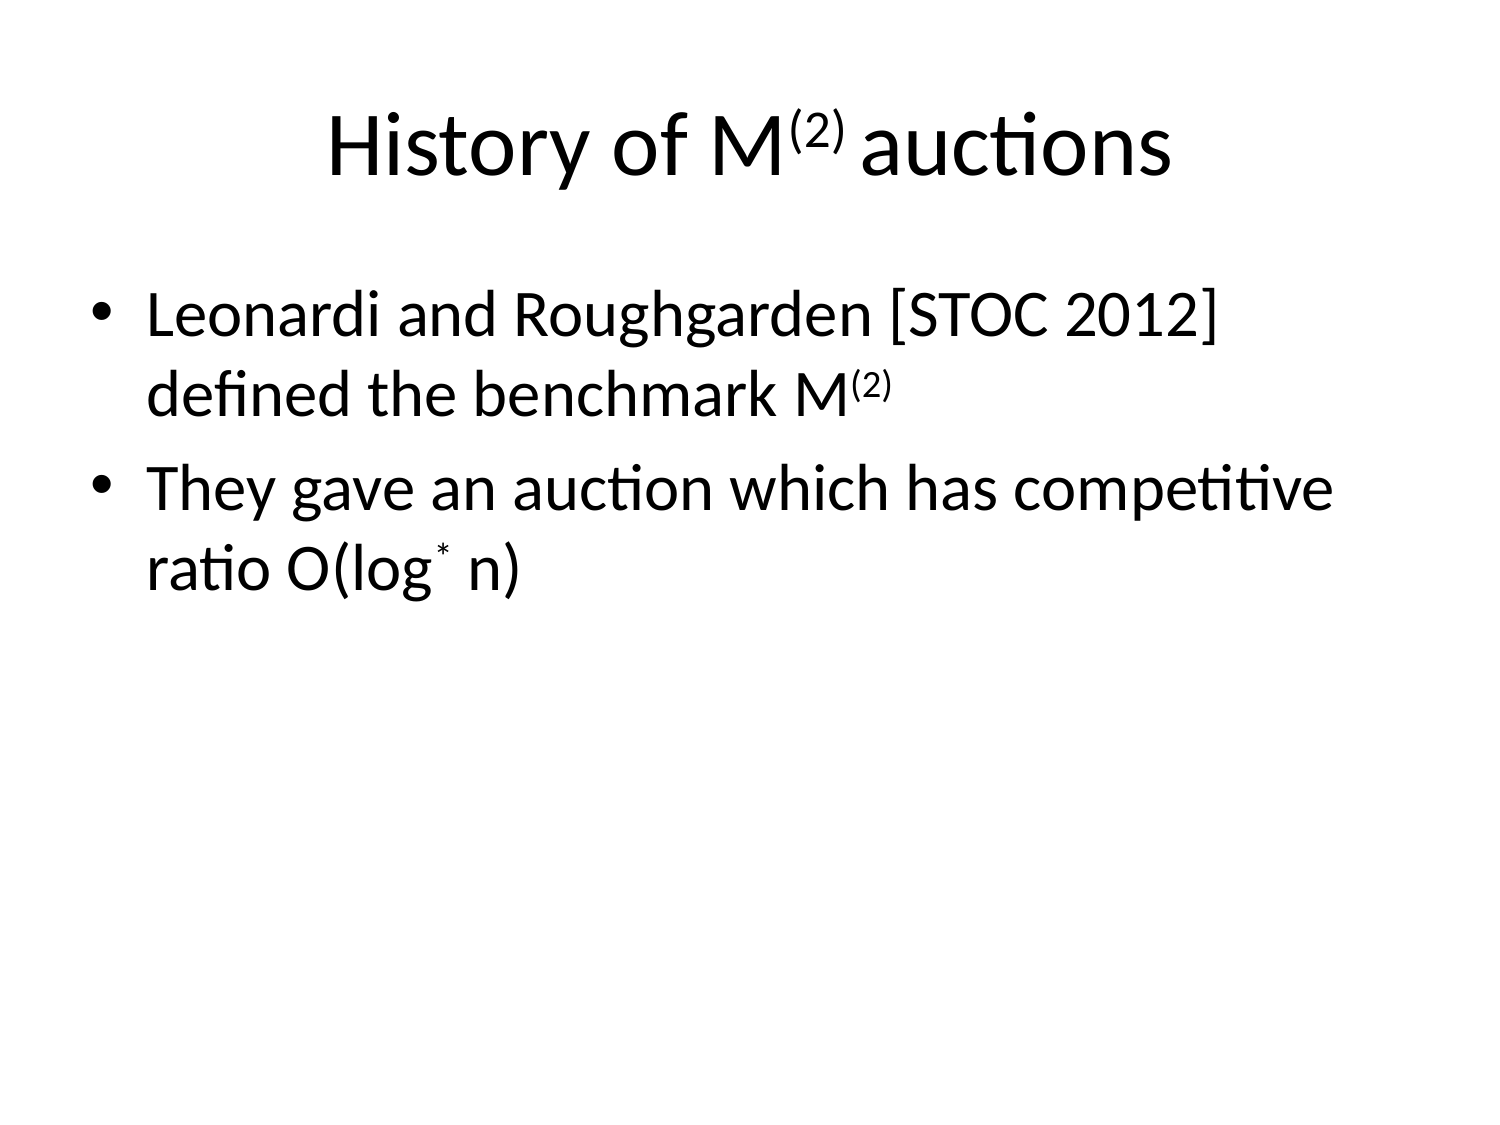

# History of M(2) auctions
Leonardi and Roughgarden [STOC 2012] defined the benchmark M(2)
They gave an auction which has competitive ratio O(log* n)